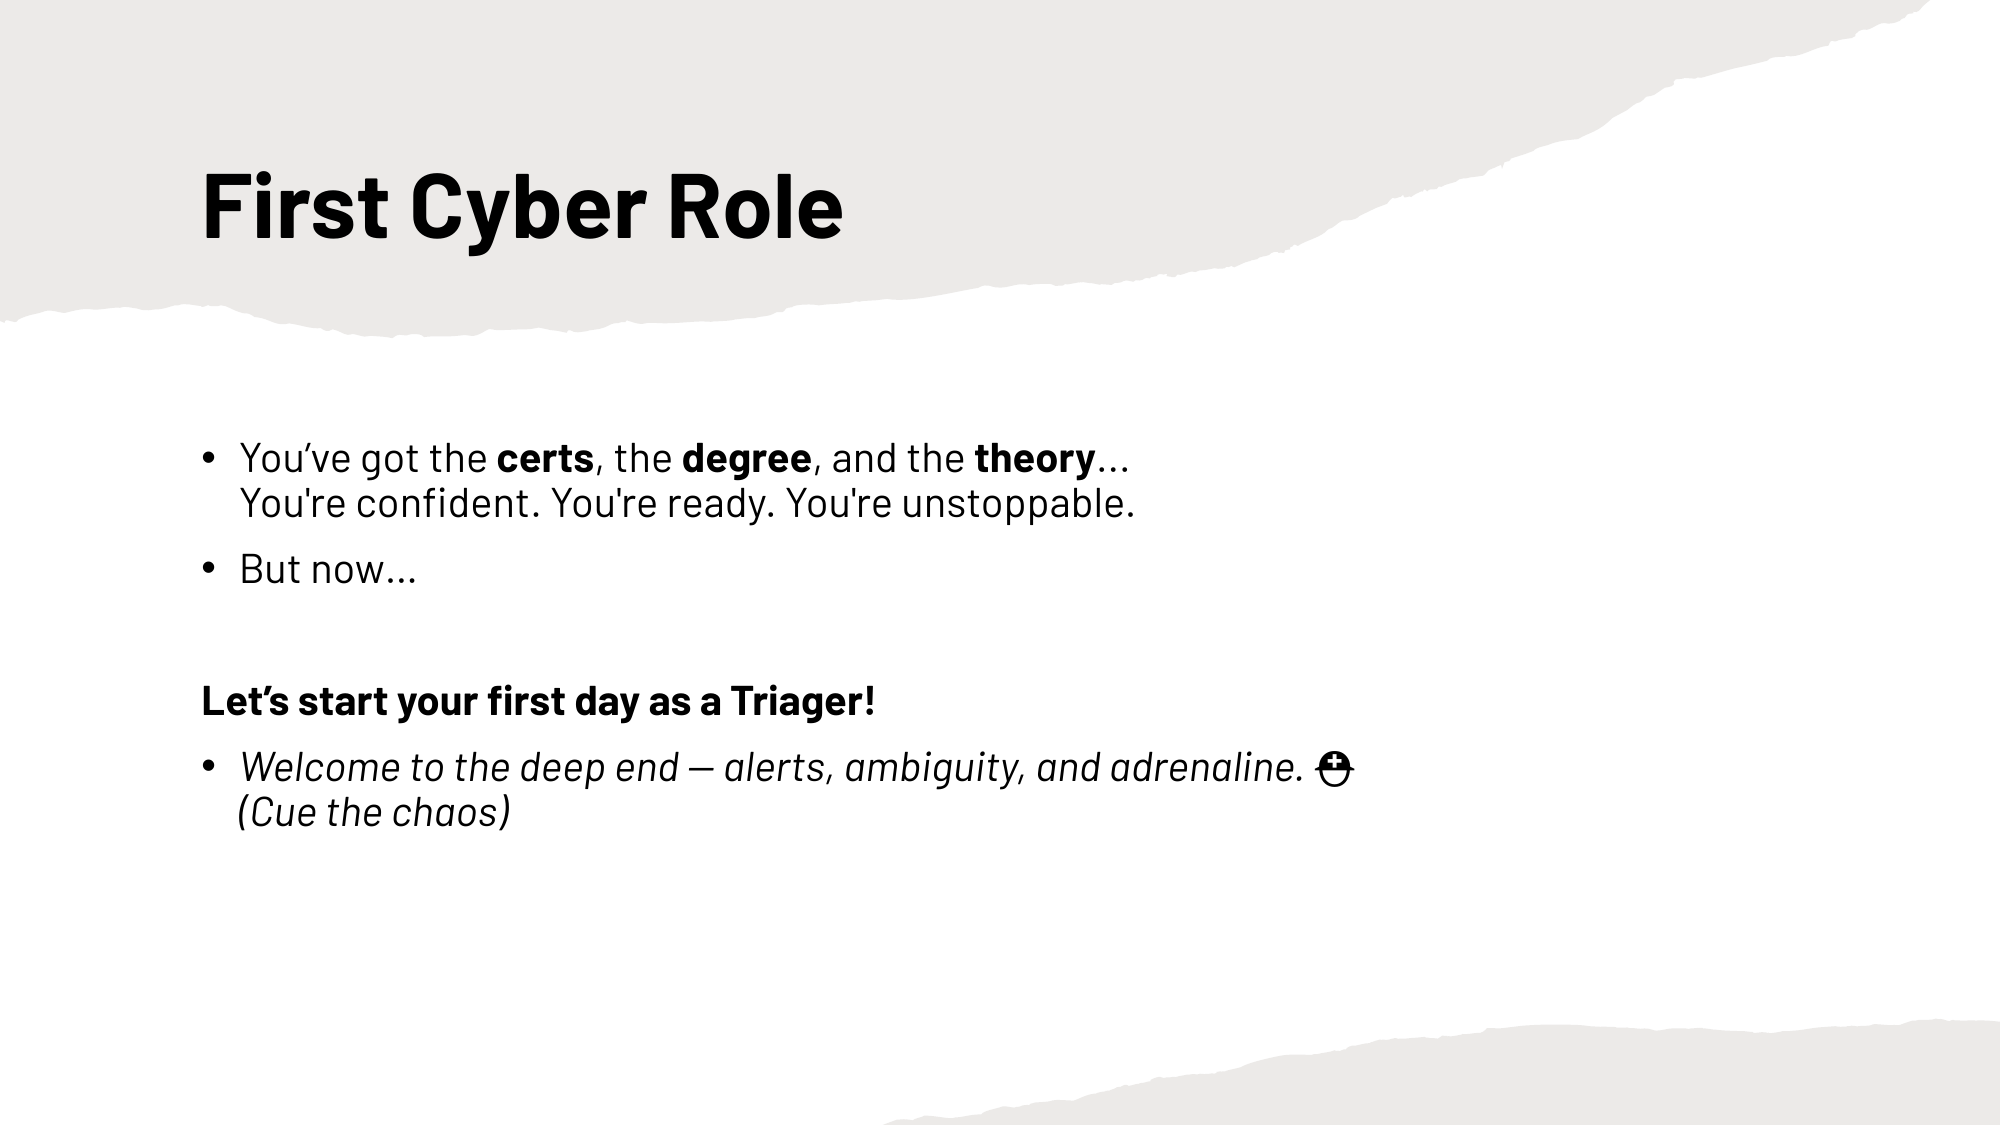

# First Cyber Role
You’ve got the certs, the degree, and the theory...
You're confident. You're ready. You're unstoppable.
But now…

Let’s start your first day as a Triager!
Welcome to the deep end — alerts, ambiguity, and adrenaline. ⛑️
(Cue the chaos)